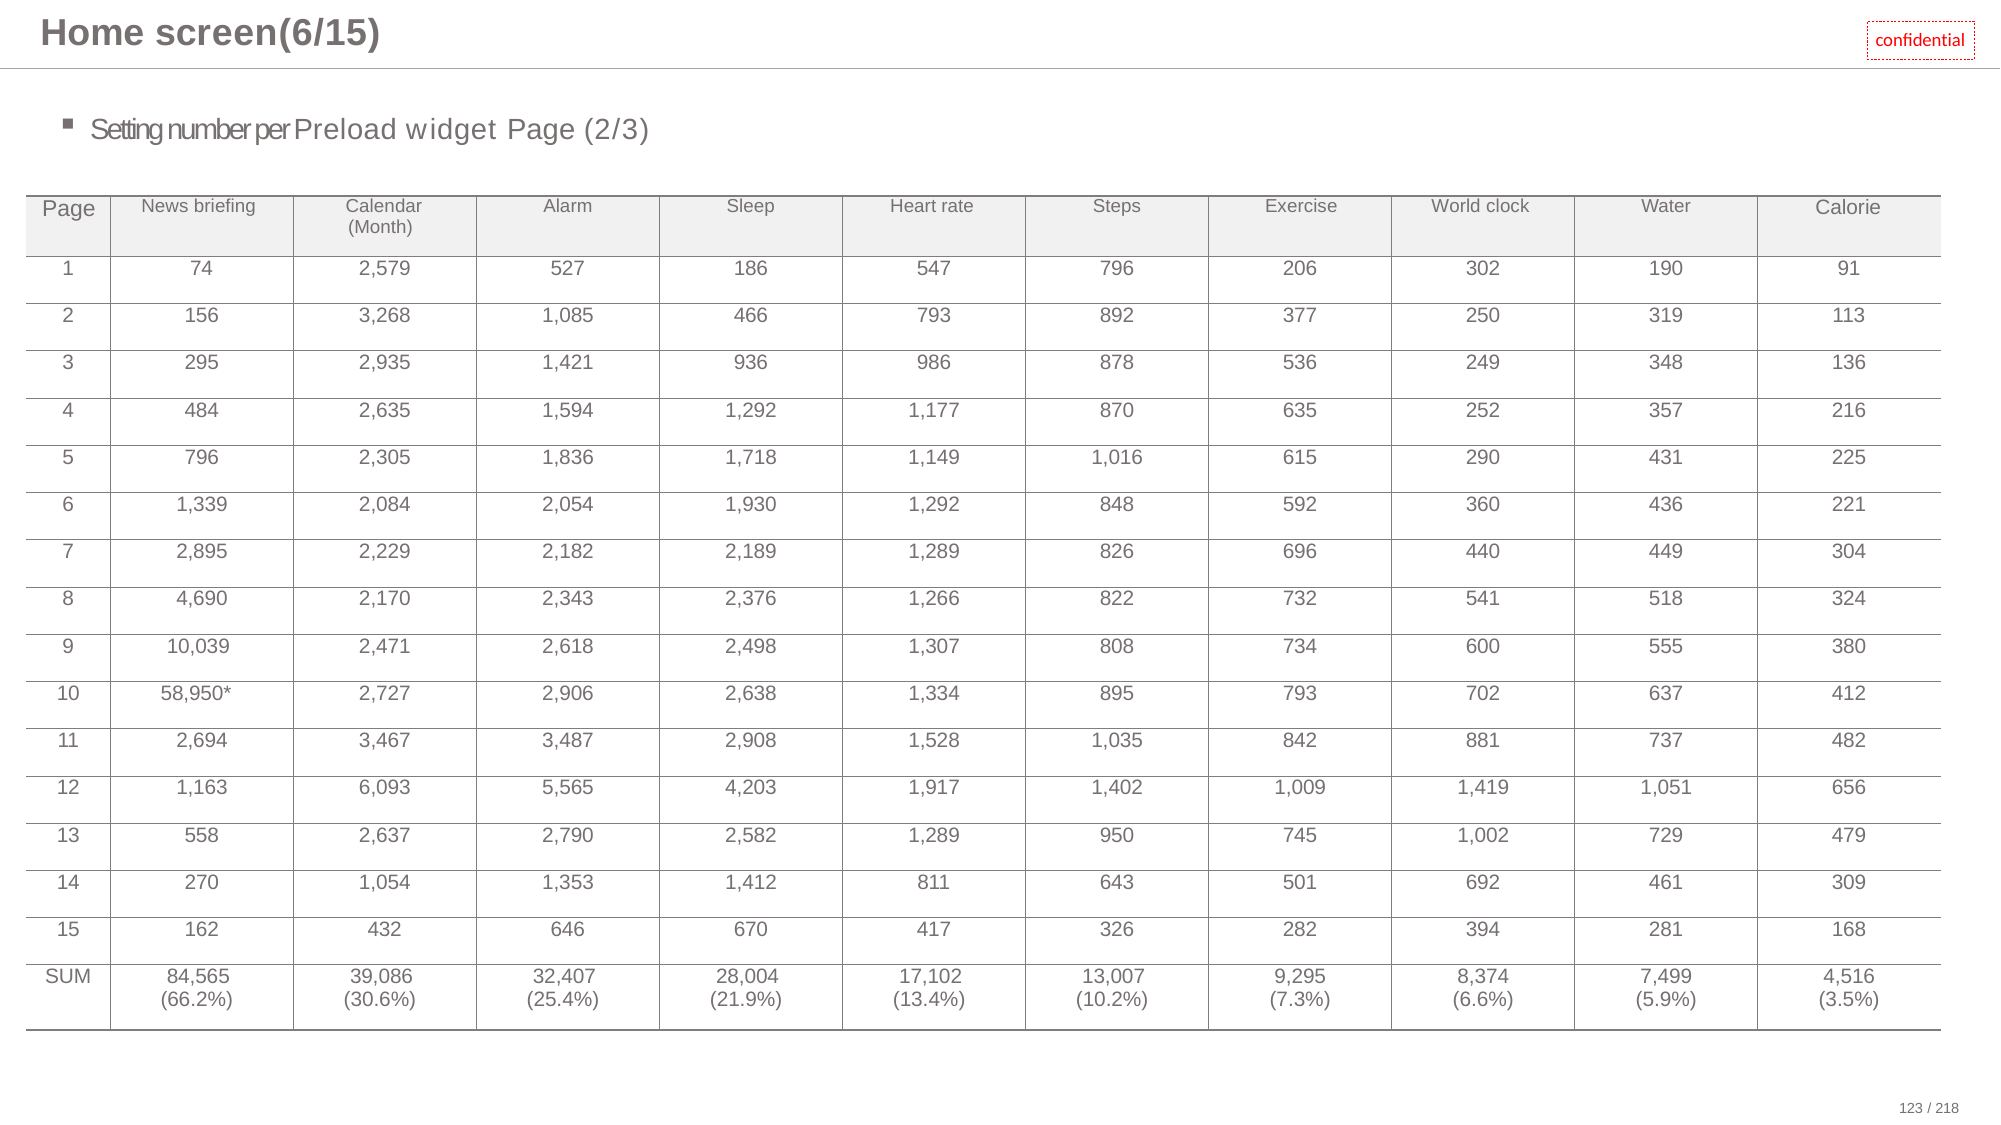

# Home screen(6/15)
confidential
Setting number per Preload widget Page (2/3)
| Page | News briefing | Calendar (Month) | Alarm | Sleep | Heart rate | Steps | Exercise | World clock | Water | Calorie |
| --- | --- | --- | --- | --- | --- | --- | --- | --- | --- | --- |
| 1 | 74 | 2,579 | 527 | 186 | 547 | 796 | 206 | 302 | 190 | 91 |
| 2 | 156 | 3,268 | 1,085 | 466 | 793 | 892 | 377 | 250 | 319 | 113 |
| 3 | 295 | 2,935 | 1,421 | 936 | 986 | 878 | 536 | 249 | 348 | 136 |
| 4 | 484 | 2,635 | 1,594 | 1,292 | 1,177 | 870 | 635 | 252 | 357 | 216 |
| 5 | 796 | 2,305 | 1,836 | 1,718 | 1,149 | 1,016 | 615 | 290 | 431 | 225 |
| 6 | 1,339 | 2,084 | 2,054 | 1,930 | 1,292 | 848 | 592 | 360 | 436 | 221 |
| 7 | 2,895 | 2,229 | 2,182 | 2,189 | 1,289 | 826 | 696 | 440 | 449 | 304 |
| 8 | 4,690 | 2,170 | 2,343 | 2,376 | 1,266 | 822 | 732 | 541 | 518 | 324 |
| 9 | 10,039 | 2,471 | 2,618 | 2,498 | 1,307 | 808 | 734 | 600 | 555 | 380 |
| 10 | 58,950\* | 2,727 | 2,906 | 2,638 | 1,334 | 895 | 793 | 702 | 637 | 412 |
| 11 | 2,694 | 3,467 | 3,487 | 2,908 | 1,528 | 1,035 | 842 | 881 | 737 | 482 |
| 12 | 1,163 | 6,093 | 5,565 | 4,203 | 1,917 | 1,402 | 1,009 | 1,419 | 1,051 | 656 |
| 13 | 558 | 2,637 | 2,790 | 2,582 | 1,289 | 950 | 745 | 1,002 | 729 | 479 |
| 14 | 270 | 1,054 | 1,353 | 1,412 | 811 | 643 | 501 | 692 | 461 | 309 |
| 15 | 162 | 432 | 646 | 670 | 417 | 326 | 282 | 394 | 281 | 168 |
| SUM | 84,565 (66.2%) | 39,086 (30.6%) | 32,407 (25.4%) | 28,004 (21.9%) | 17,102 (13.4%) | 13,007 (10.2%) | 9,295 (7.3%) | 8,374 (6.6%) | 7,499 (5.9%) | 4,516 (3.5%) |
123 / 218